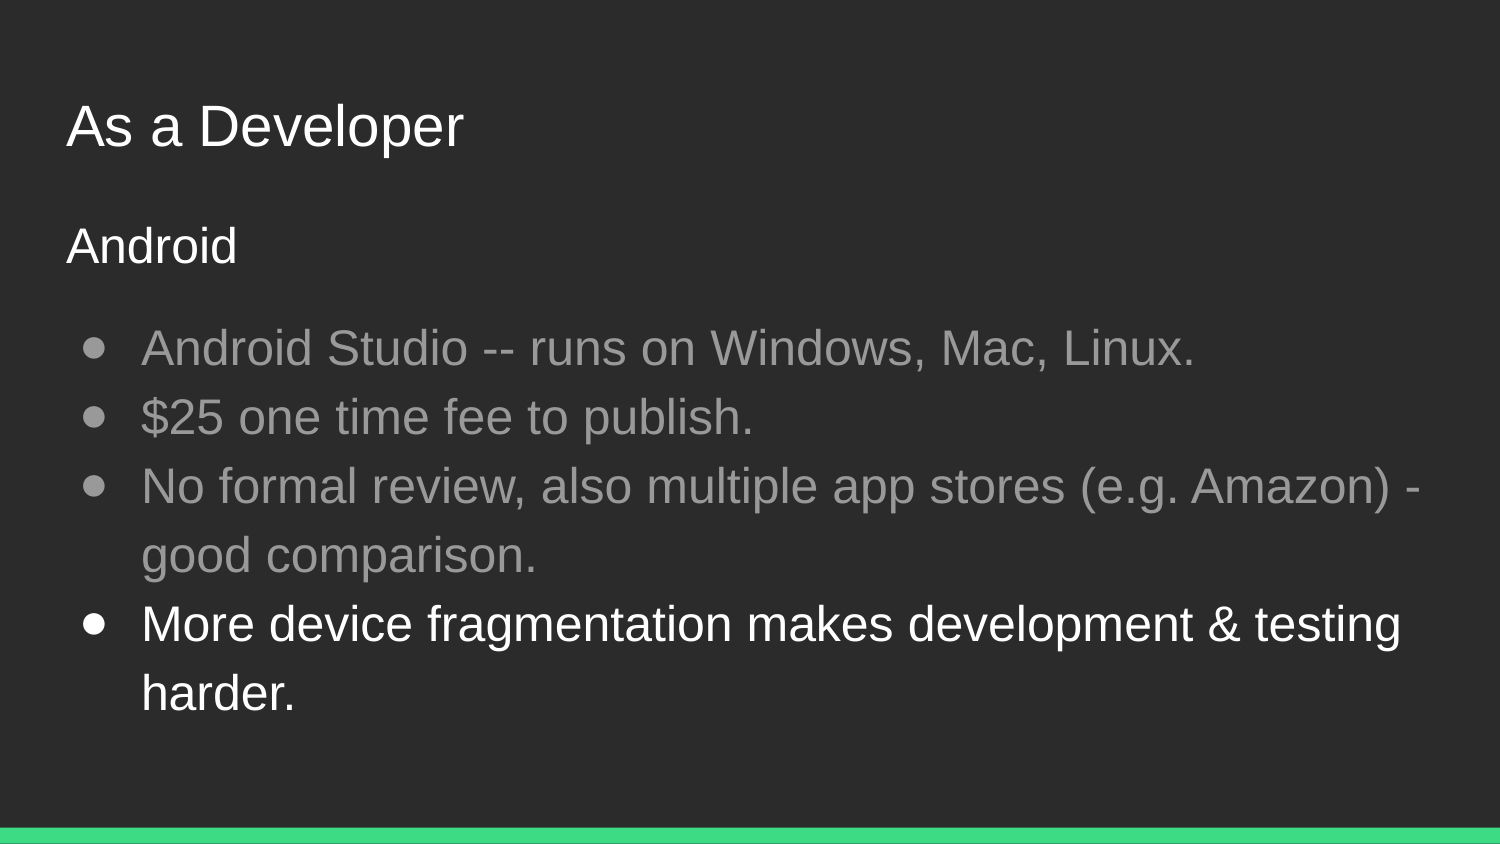

# As a Developer
Android
Android Studio -- runs on Windows, Mac, Linux.
$25 one time fee to publish.
No formal review, also multiple app stores (e.g. Amazon) - good comparison.
More device fragmentation makes development & testing harder.